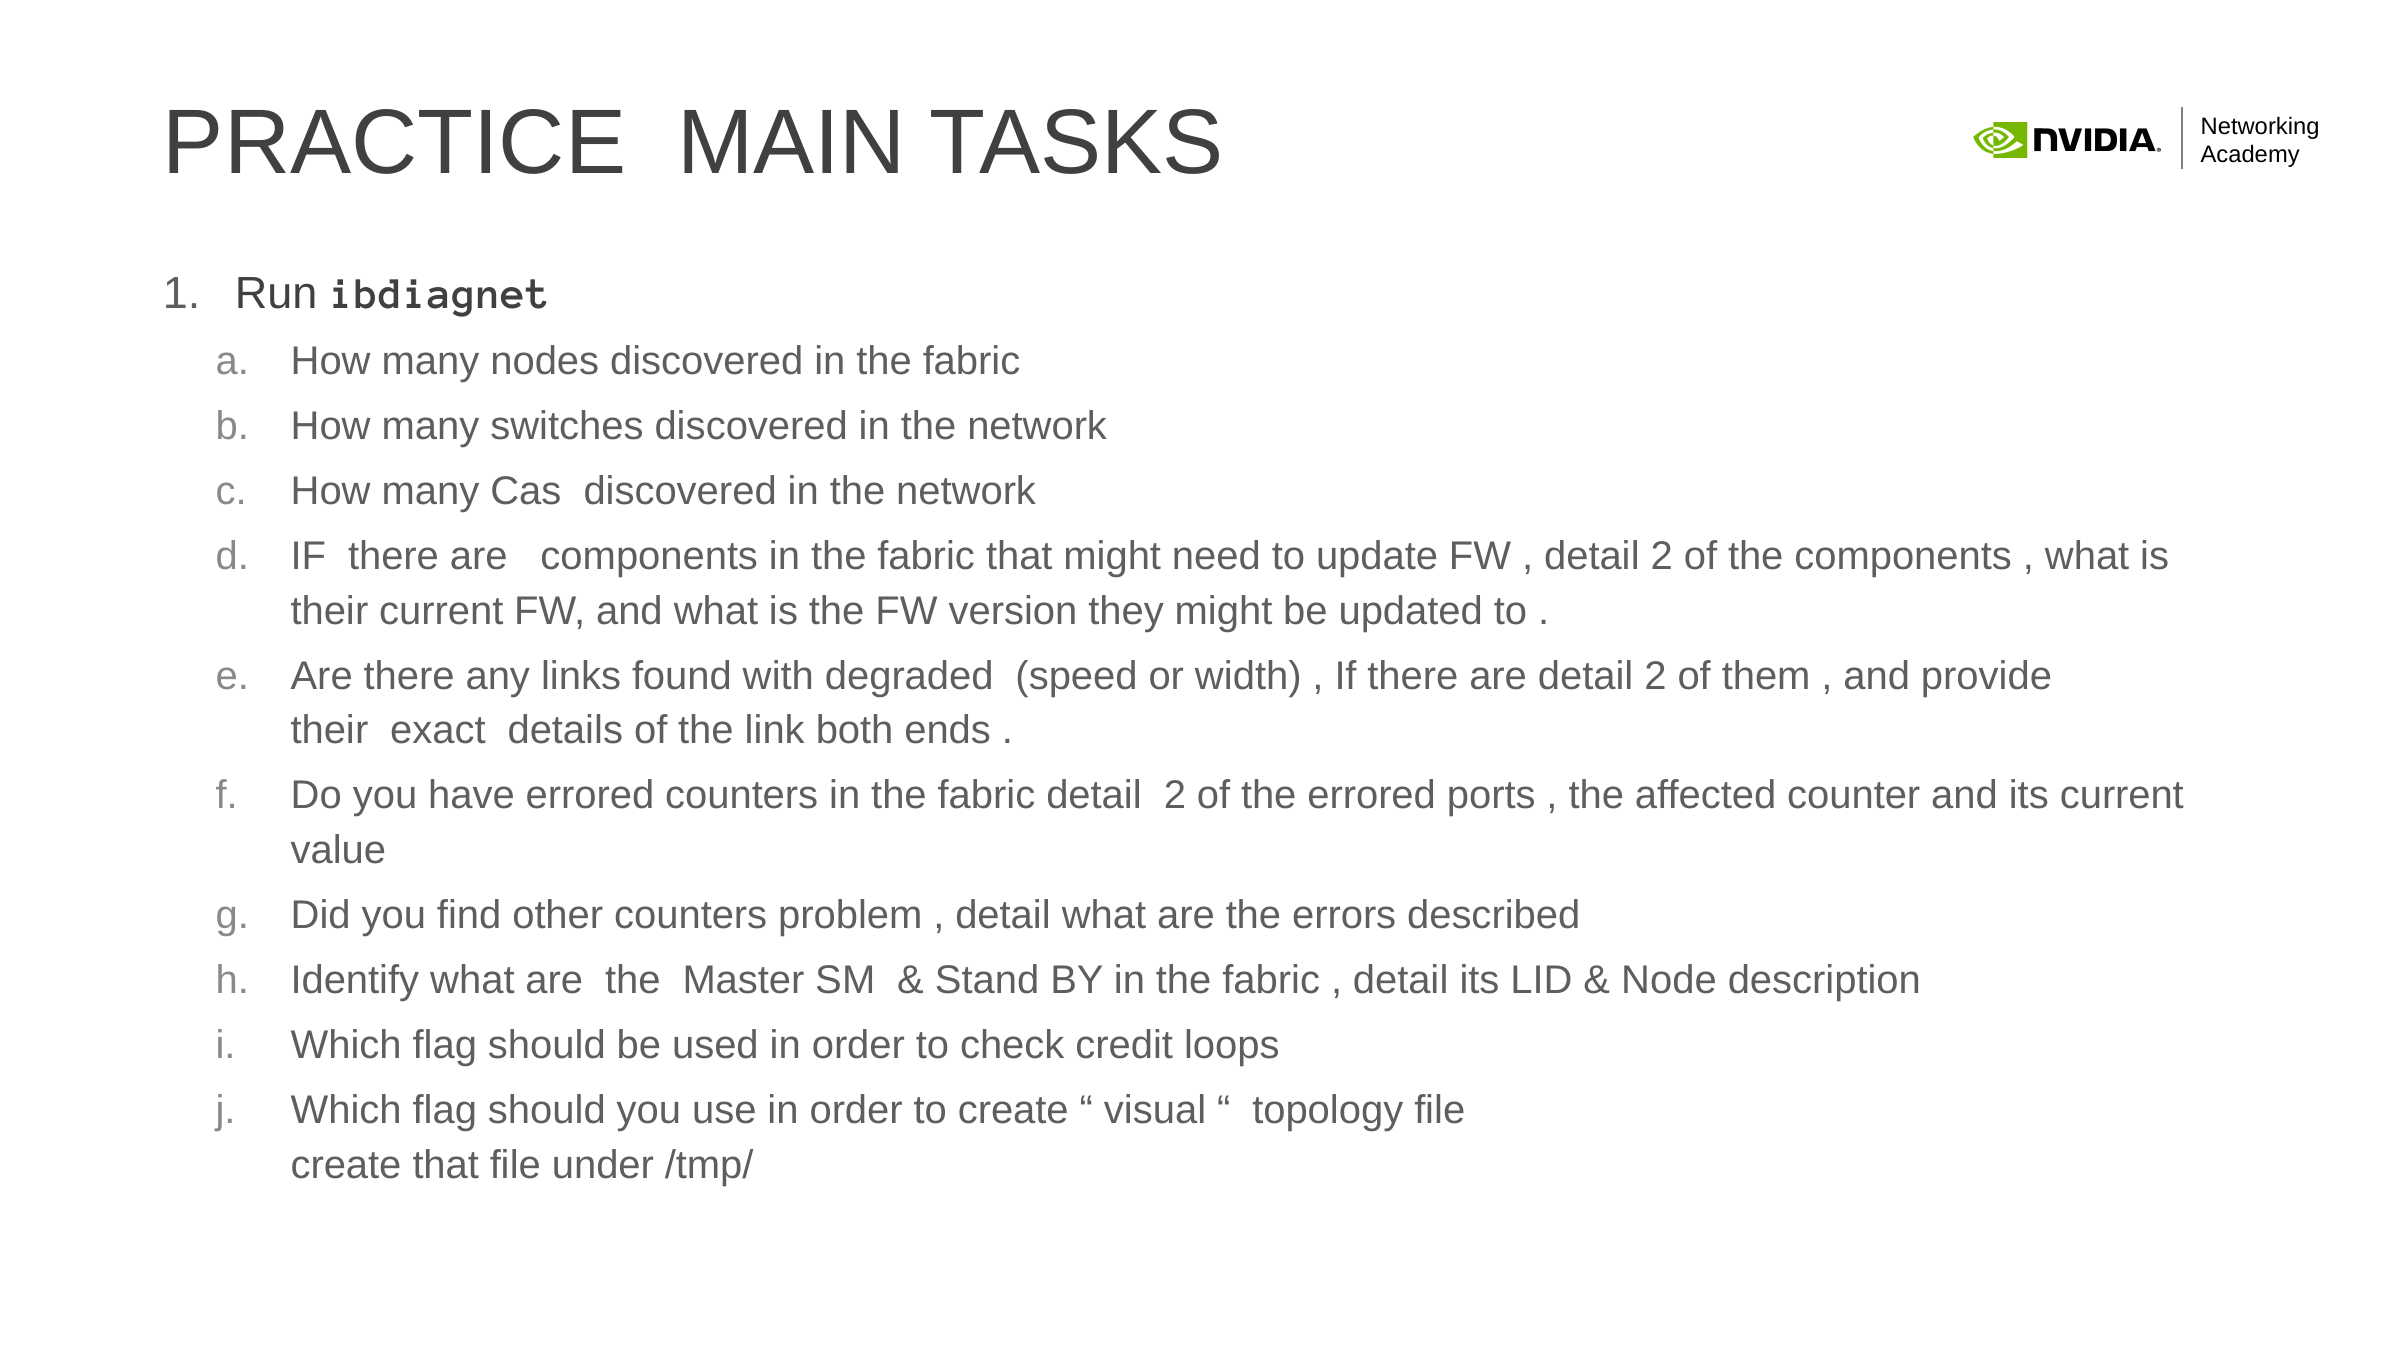

# PRACTICE  MAIN TASKS
Run ibdiagnet
How many nodes discovered in the fabric
How many switches discovered in the network
How many Cas  discovered in the network
IF  there are   components in the fabric that might need to update FW , detail 2 of the components , what is their current FW, and what is the FW version they might be updated to .
Are there any links found with degraded  (speed or width) , If there are detail 2 of them , and provide
their  exact  details of the link both ends .
Do you have errored counters in the fabric detail  2 of the errored ports , the affected counter and its current value
Did you find other counters problem , detail what are the errors described
Identify what are  the  Master SM  & Stand BY in the fabric , detail its LID & Node description
Which flag should be used in order to check credit loops
Which flag should you use in order to create “ visual “  topology file
create that file under /tmp/